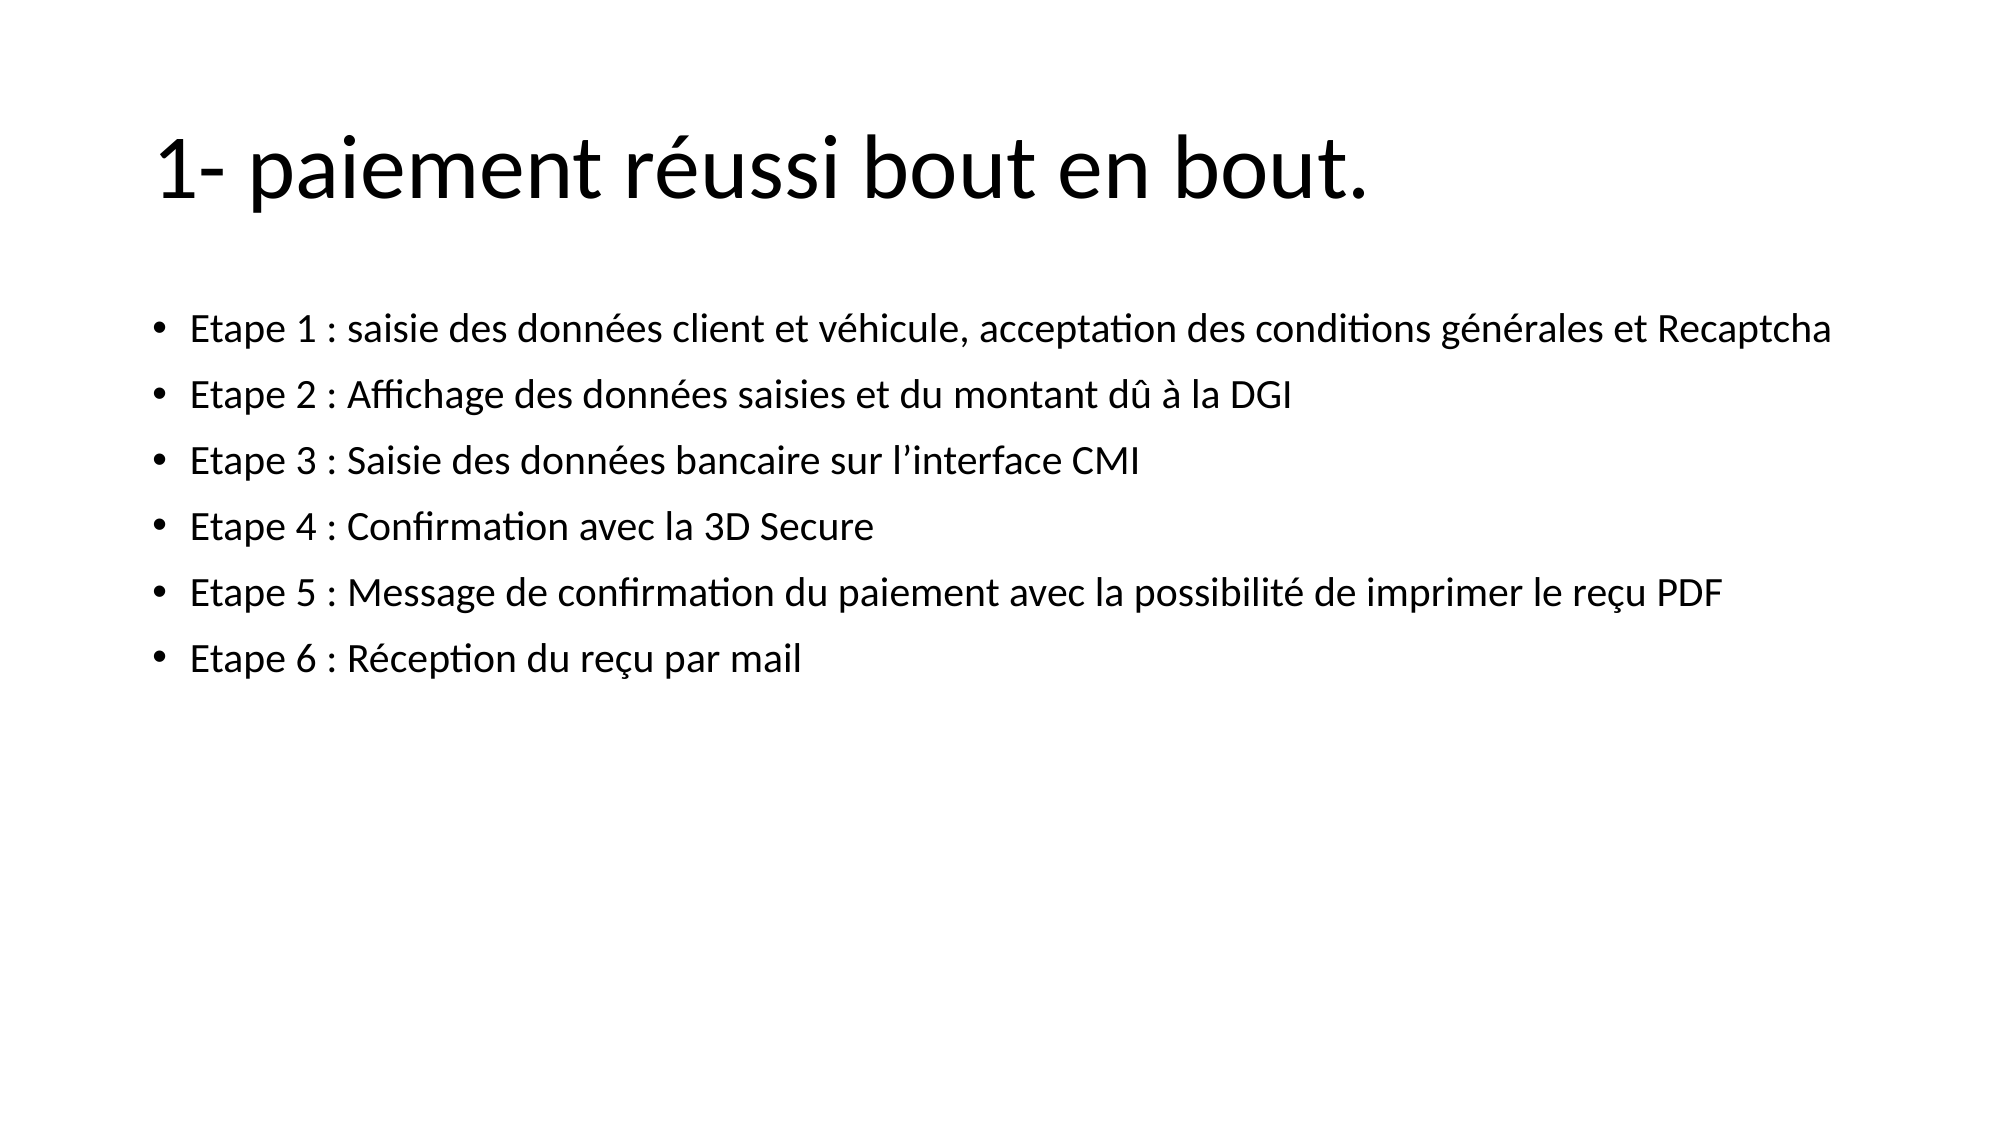

# 1- paiement réussi bout en bout.
Etape 1 : saisie des données client et véhicule, acceptation des conditions générales et Recaptcha
Etape 2 : Affichage des données saisies et du montant dû à la DGI
Etape 3 : Saisie des données bancaire sur l’interface CMI
Etape 4 : Confirmation avec la 3D Secure
Etape 5 : Message de confirmation du paiement avec la possibilité de imprimer le reçu PDF
Etape 6 : Réception du reçu par mail